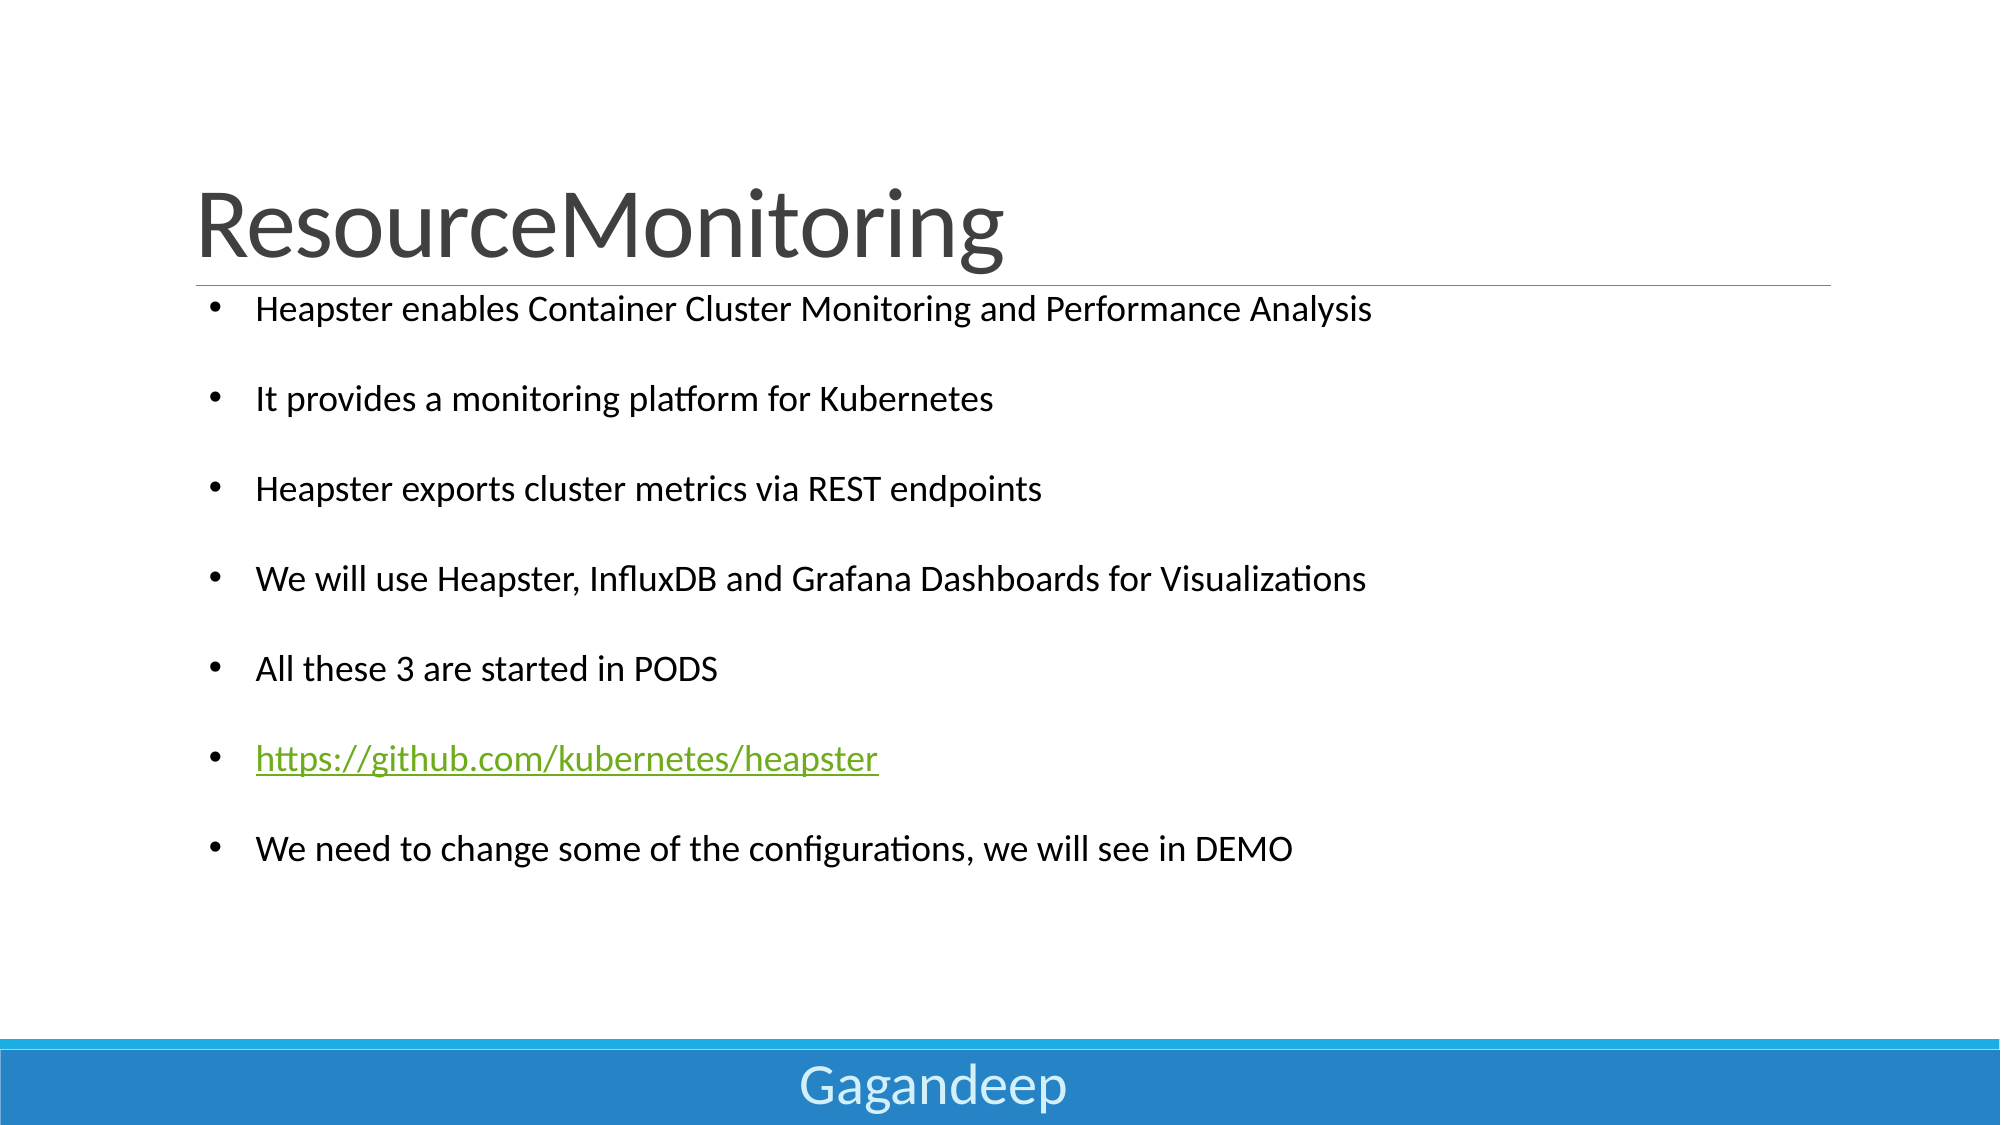

# ResourceMonitoring
Heapster enables Container Cluster Monitoring and Performance Analysis

It provides a monitoring platform for Kubernetes

Heapster exports cluster metrics via REST endpoints

We will use Heapster, InfluxDB and Grafana Dashboards for Visualizations

All these 3 are started in PODS

https://github.com/kubernetes/heapster

We need to change some of the configurations, we will see in DEMO

    Gagandeep